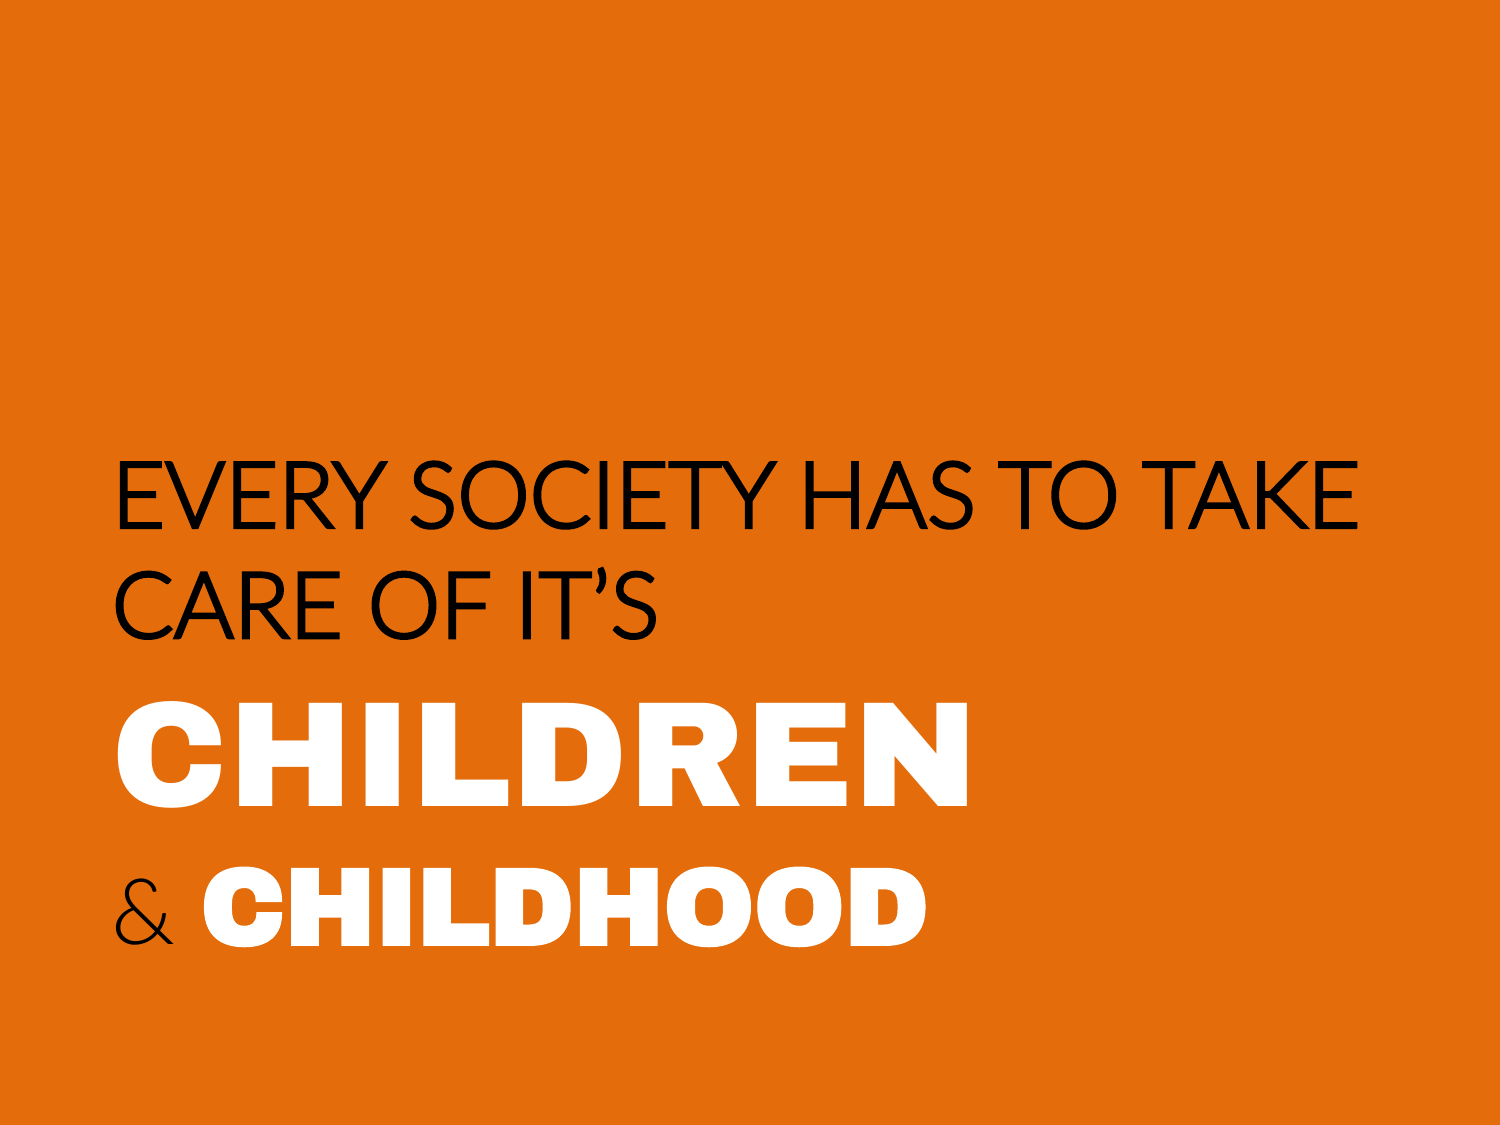

EVERY SOCIETY HAS TO TAKE CARE OF IT’S CHILDREN
& CHILDHOOD